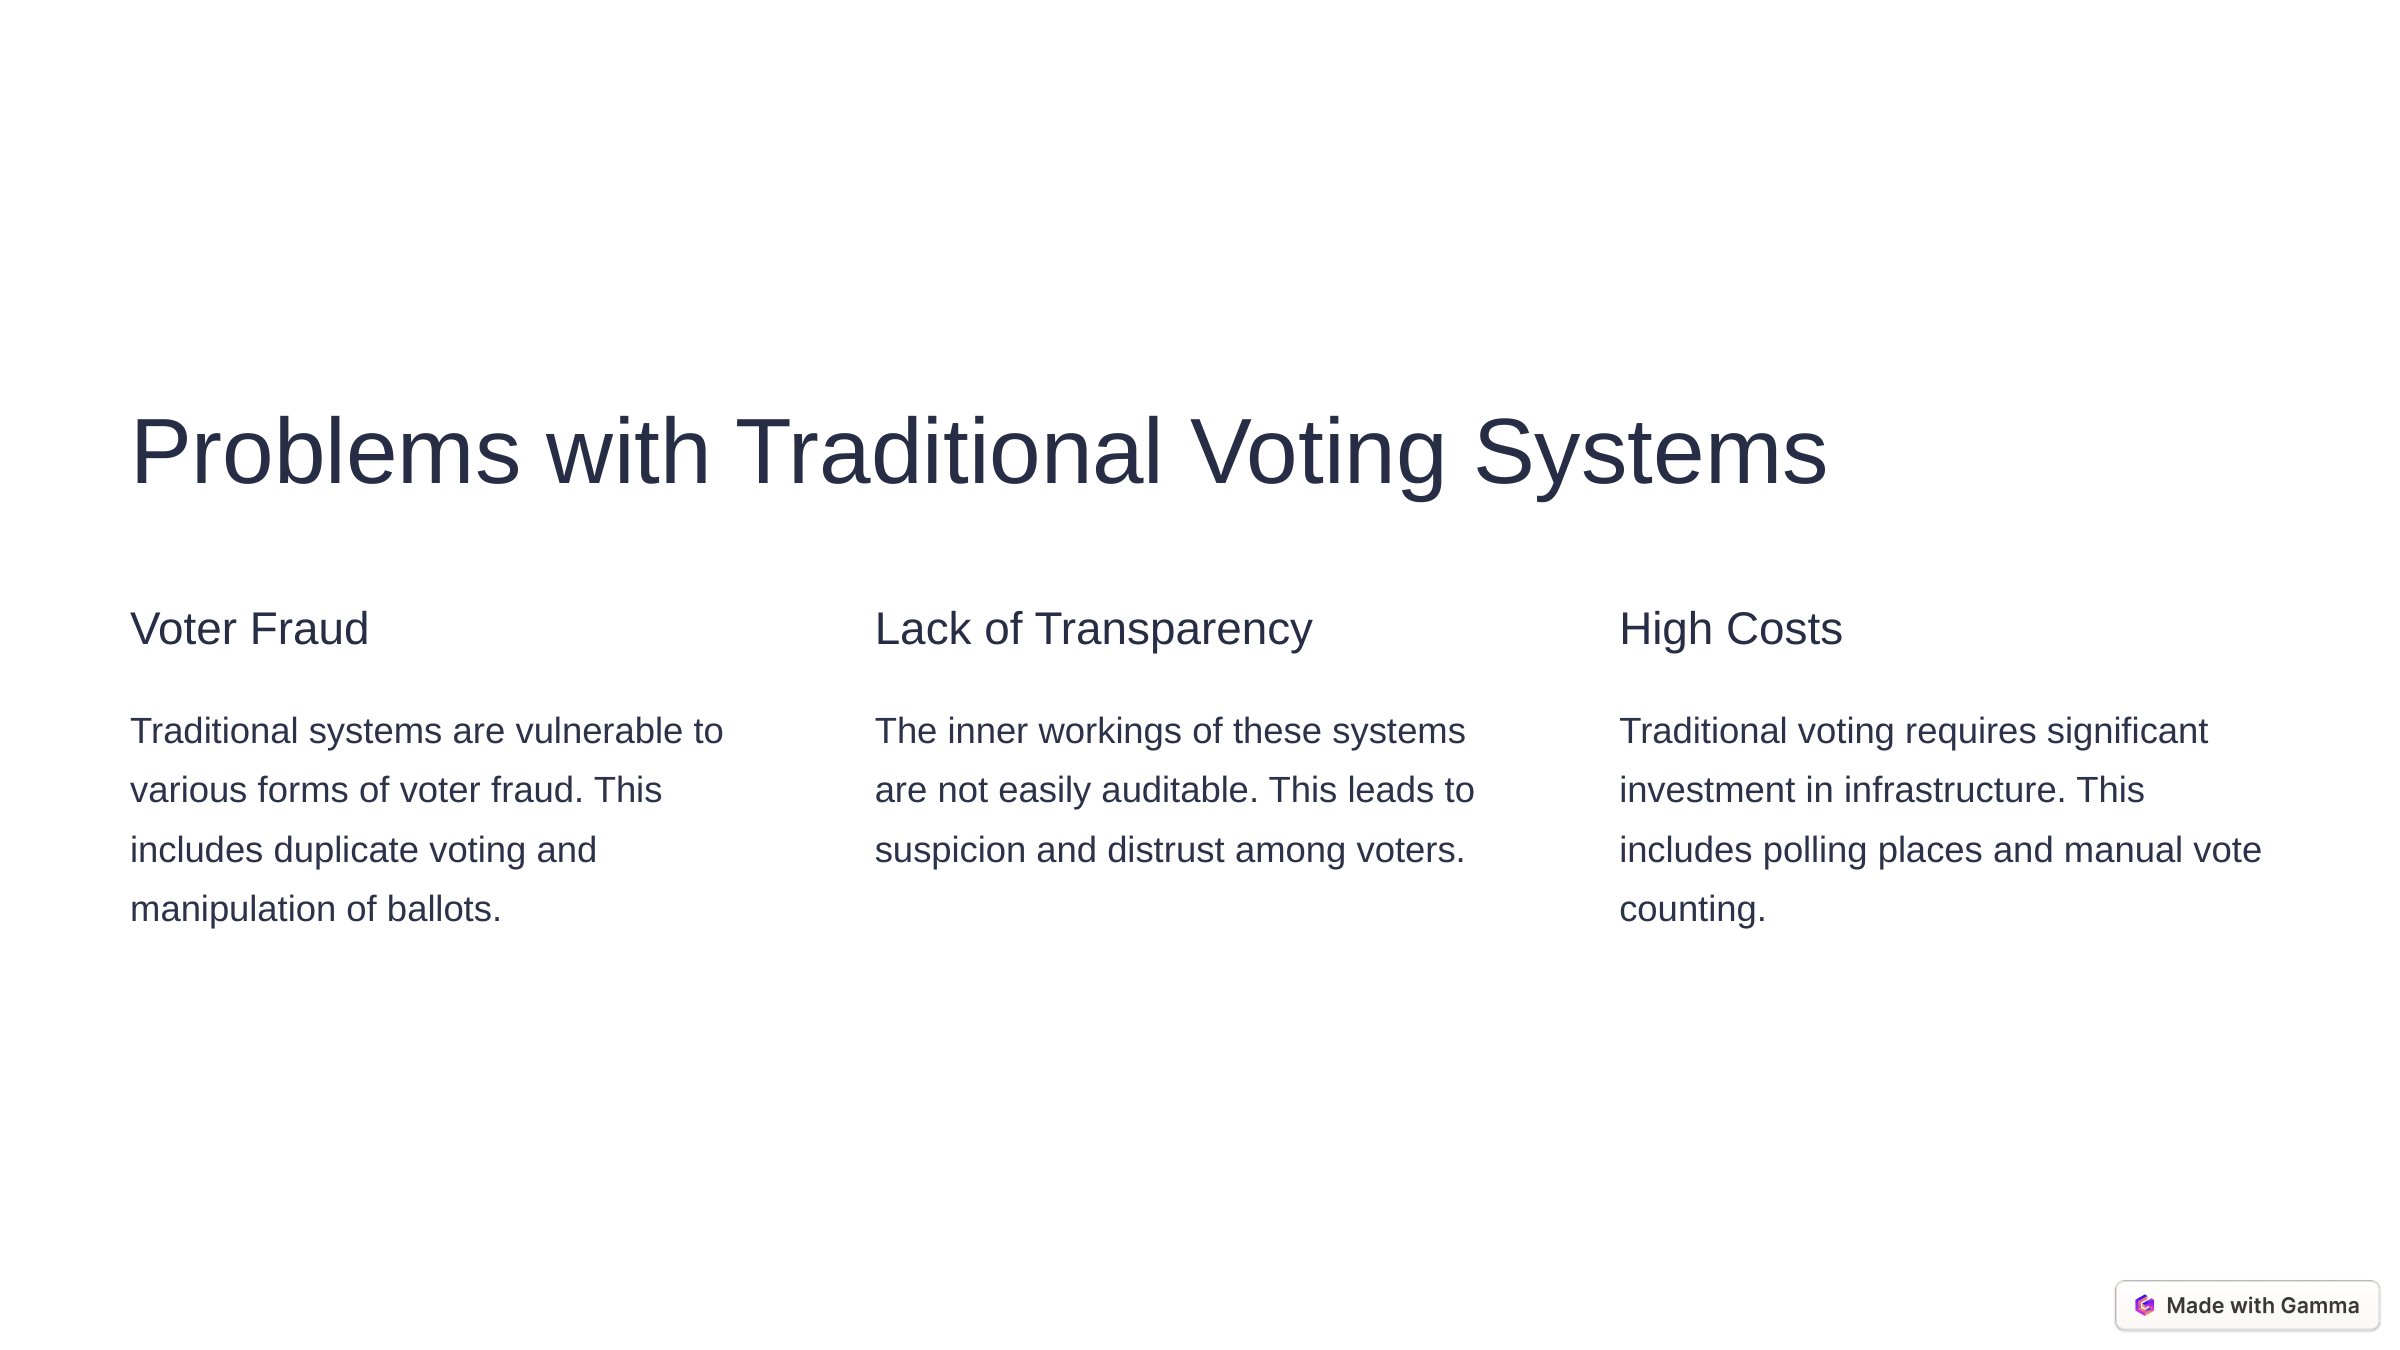

Problems with Traditional Voting Systems
Voter Fraud
Lack of Transparency
High Costs
Traditional systems are vulnerable to various forms of voter fraud. This includes duplicate voting and manipulation of ballots.
The inner workings of these systems are not easily auditable. This leads to suspicion and distrust among voters.
Traditional voting requires significant investment in infrastructure. This includes polling places and manual vote counting.